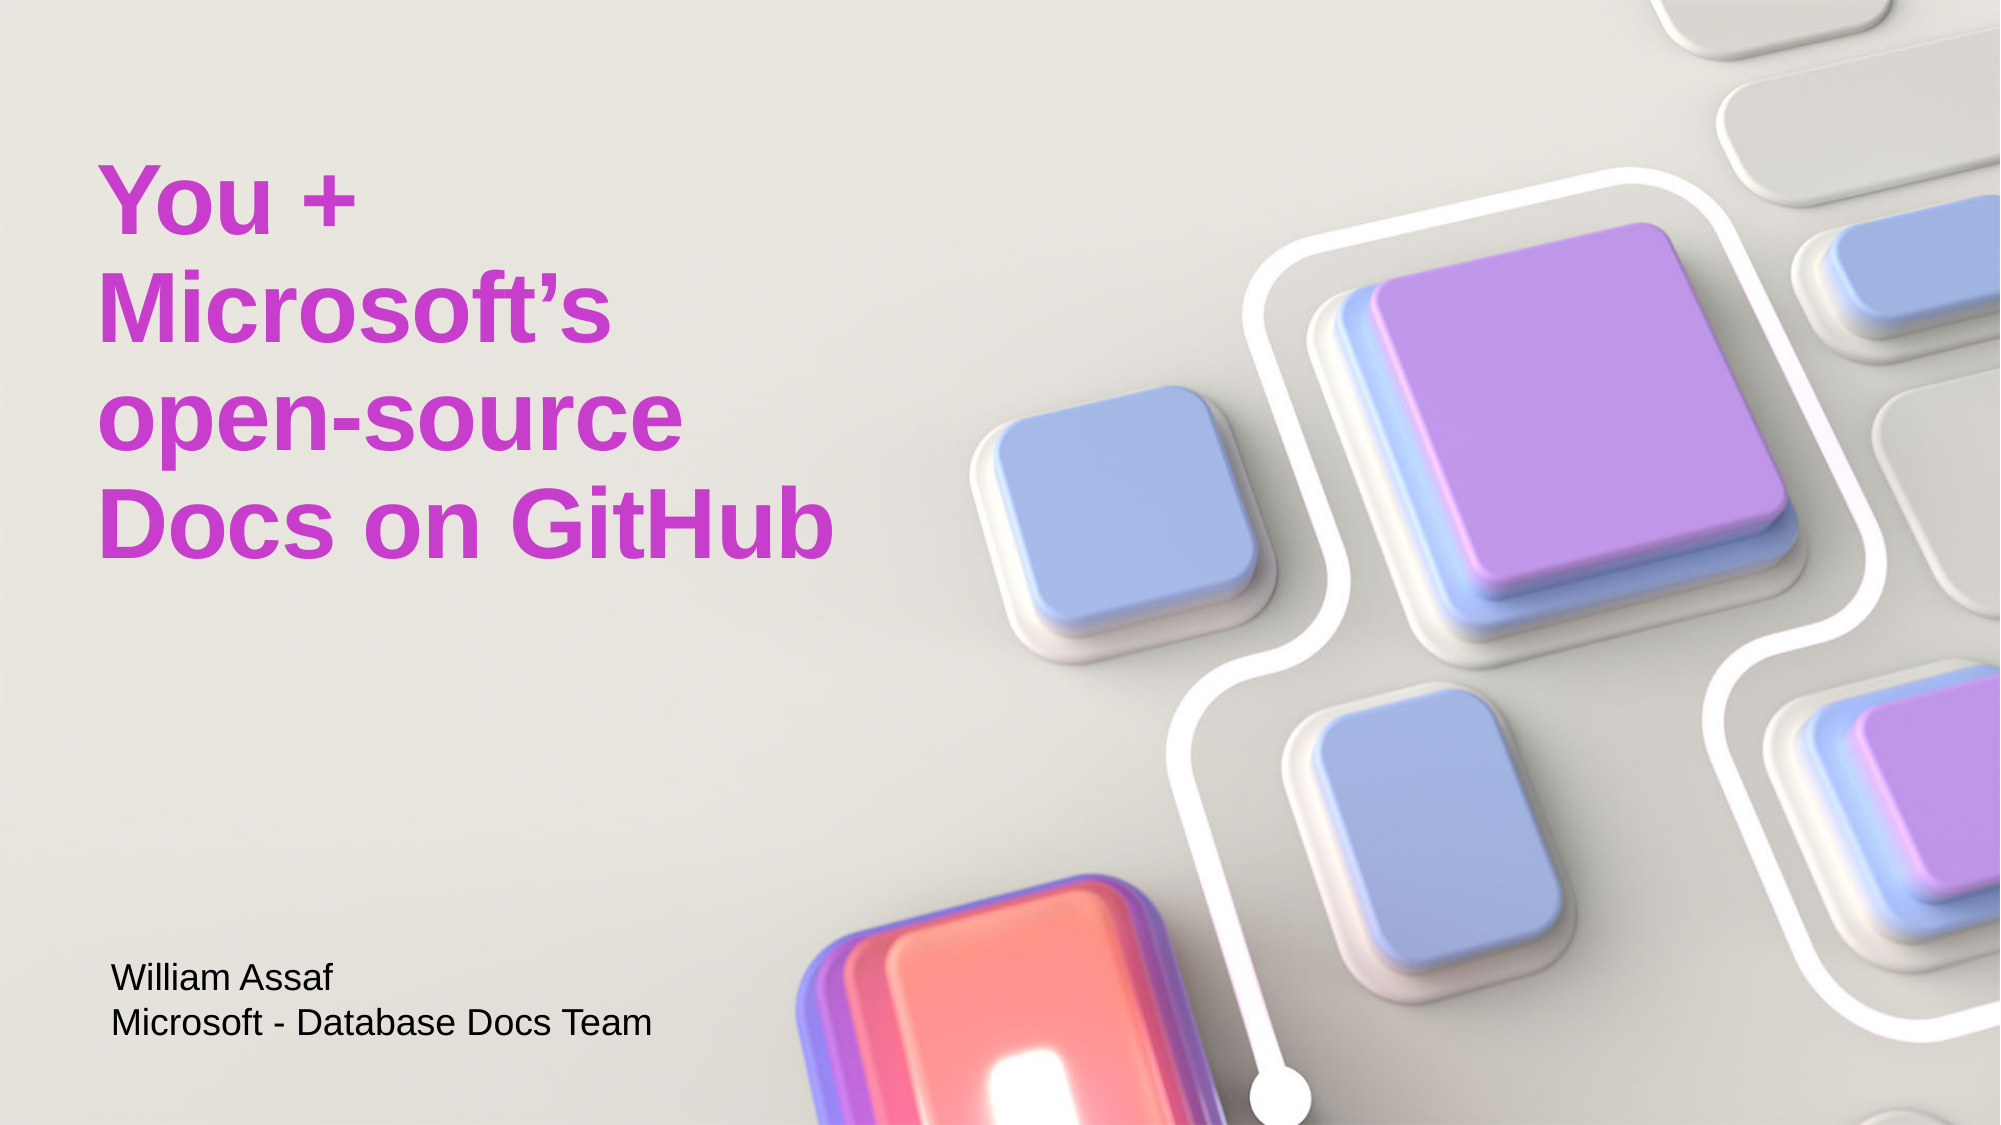

# You + Microsoft’s open-source Docs on GitHub
William Assaf
Microsoft - Database Docs Team